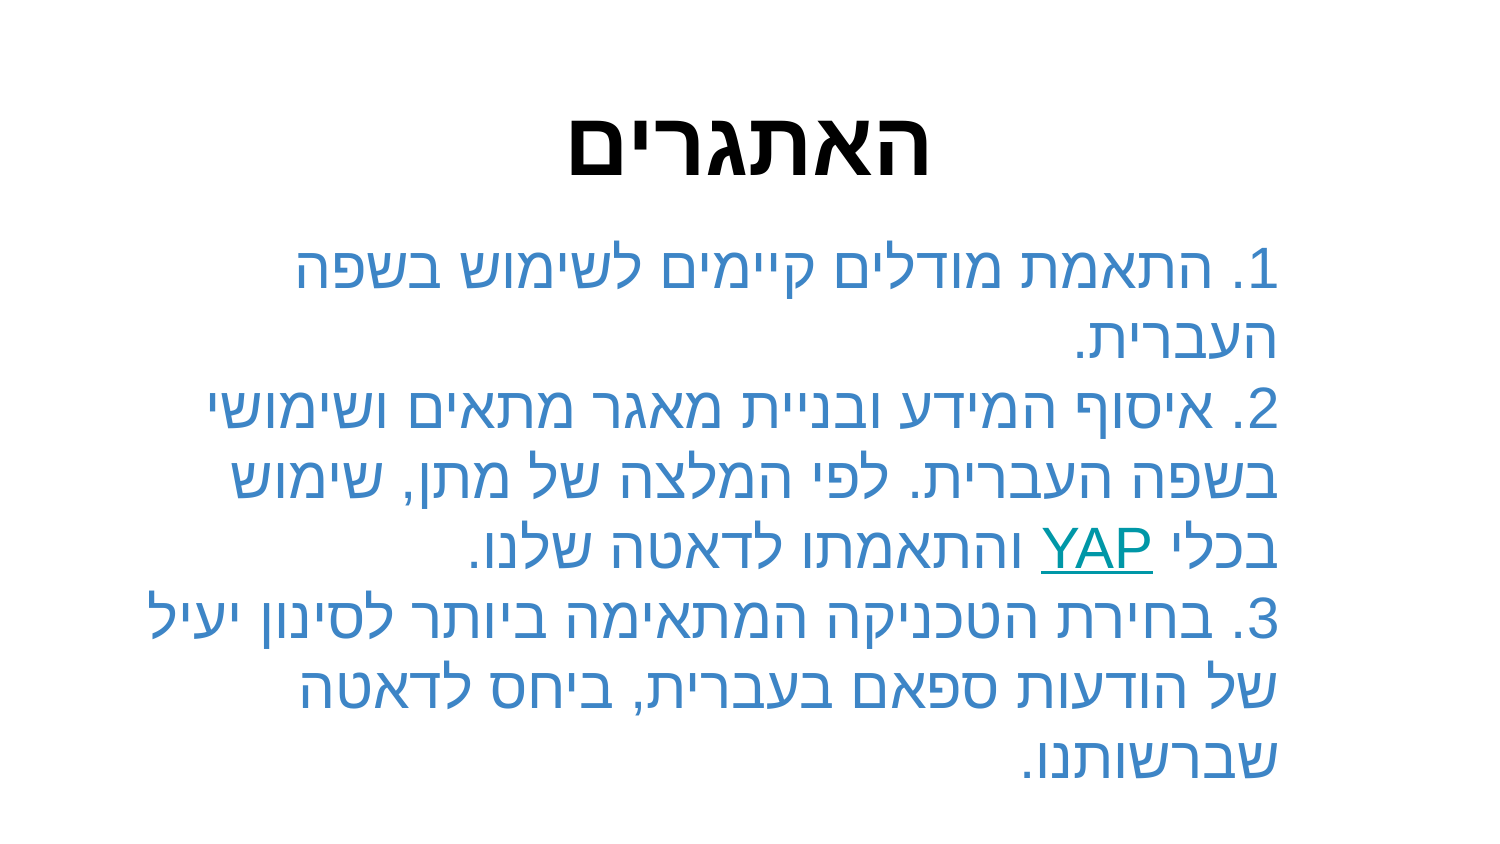

# האתגרים
1. התאמת מודלים קיימים לשימוש בשפה העברית.
2. איסוף המידע ובניית מאגר מתאים ושימושי בשפה העברית. לפי המלצה של מתן, שימוש בכלי YAP והתאמתו לדאטה שלנו.
3. בחירת הטכניקה המתאימה ביותר לסינון יעיל של הודעות ספאם בעברית, ביחס לדאטה שברשותנו.